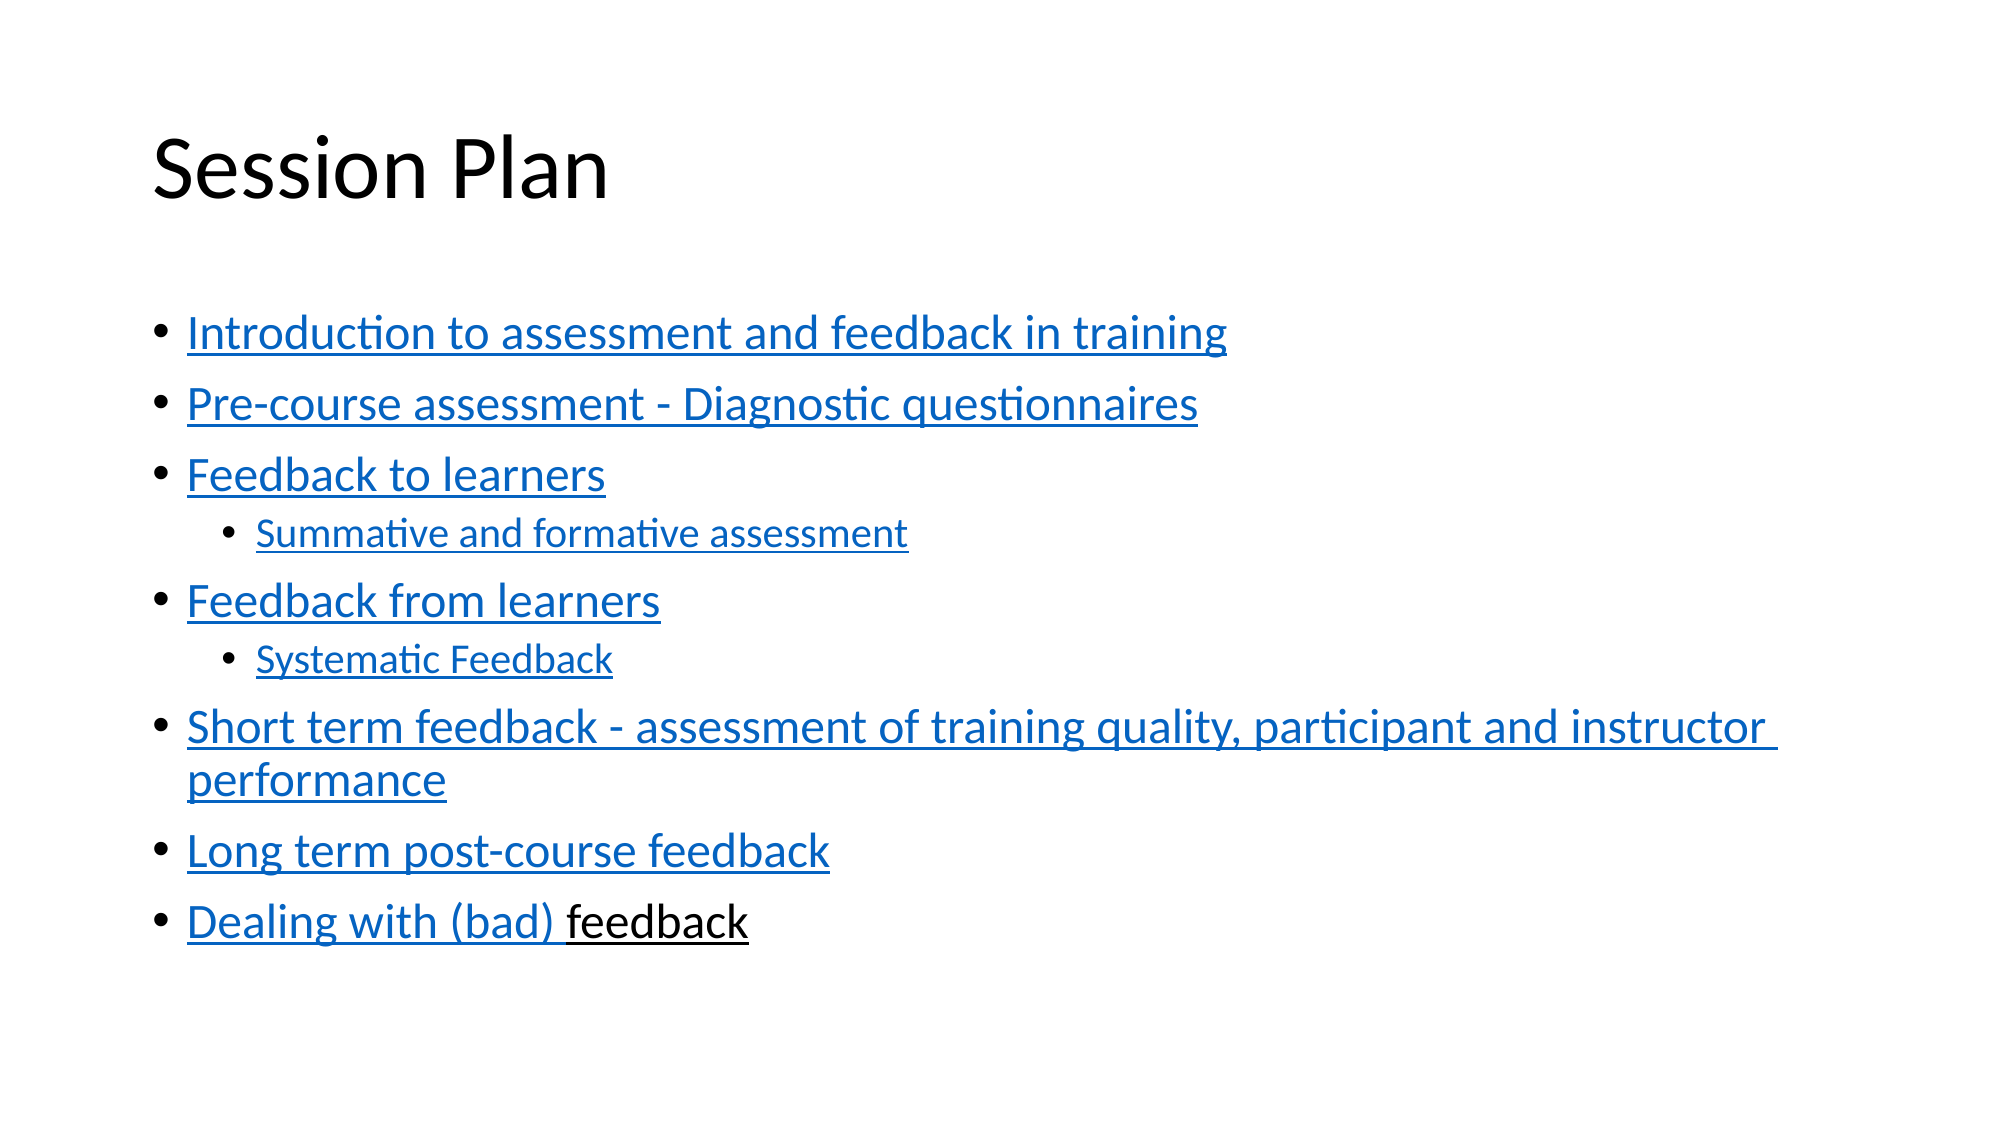

# Session Plan
Introduction to assessment and feedback in training
Pre-course assessment - Diagnostic questionnaires
Feedback to learners
Summative and formative assessment
Feedback from learners
Systematic Feedback
Short term feedback - assessment of training quality, participant and instructor performance
Long term post-course feedback
Dealing with (bad) feedback